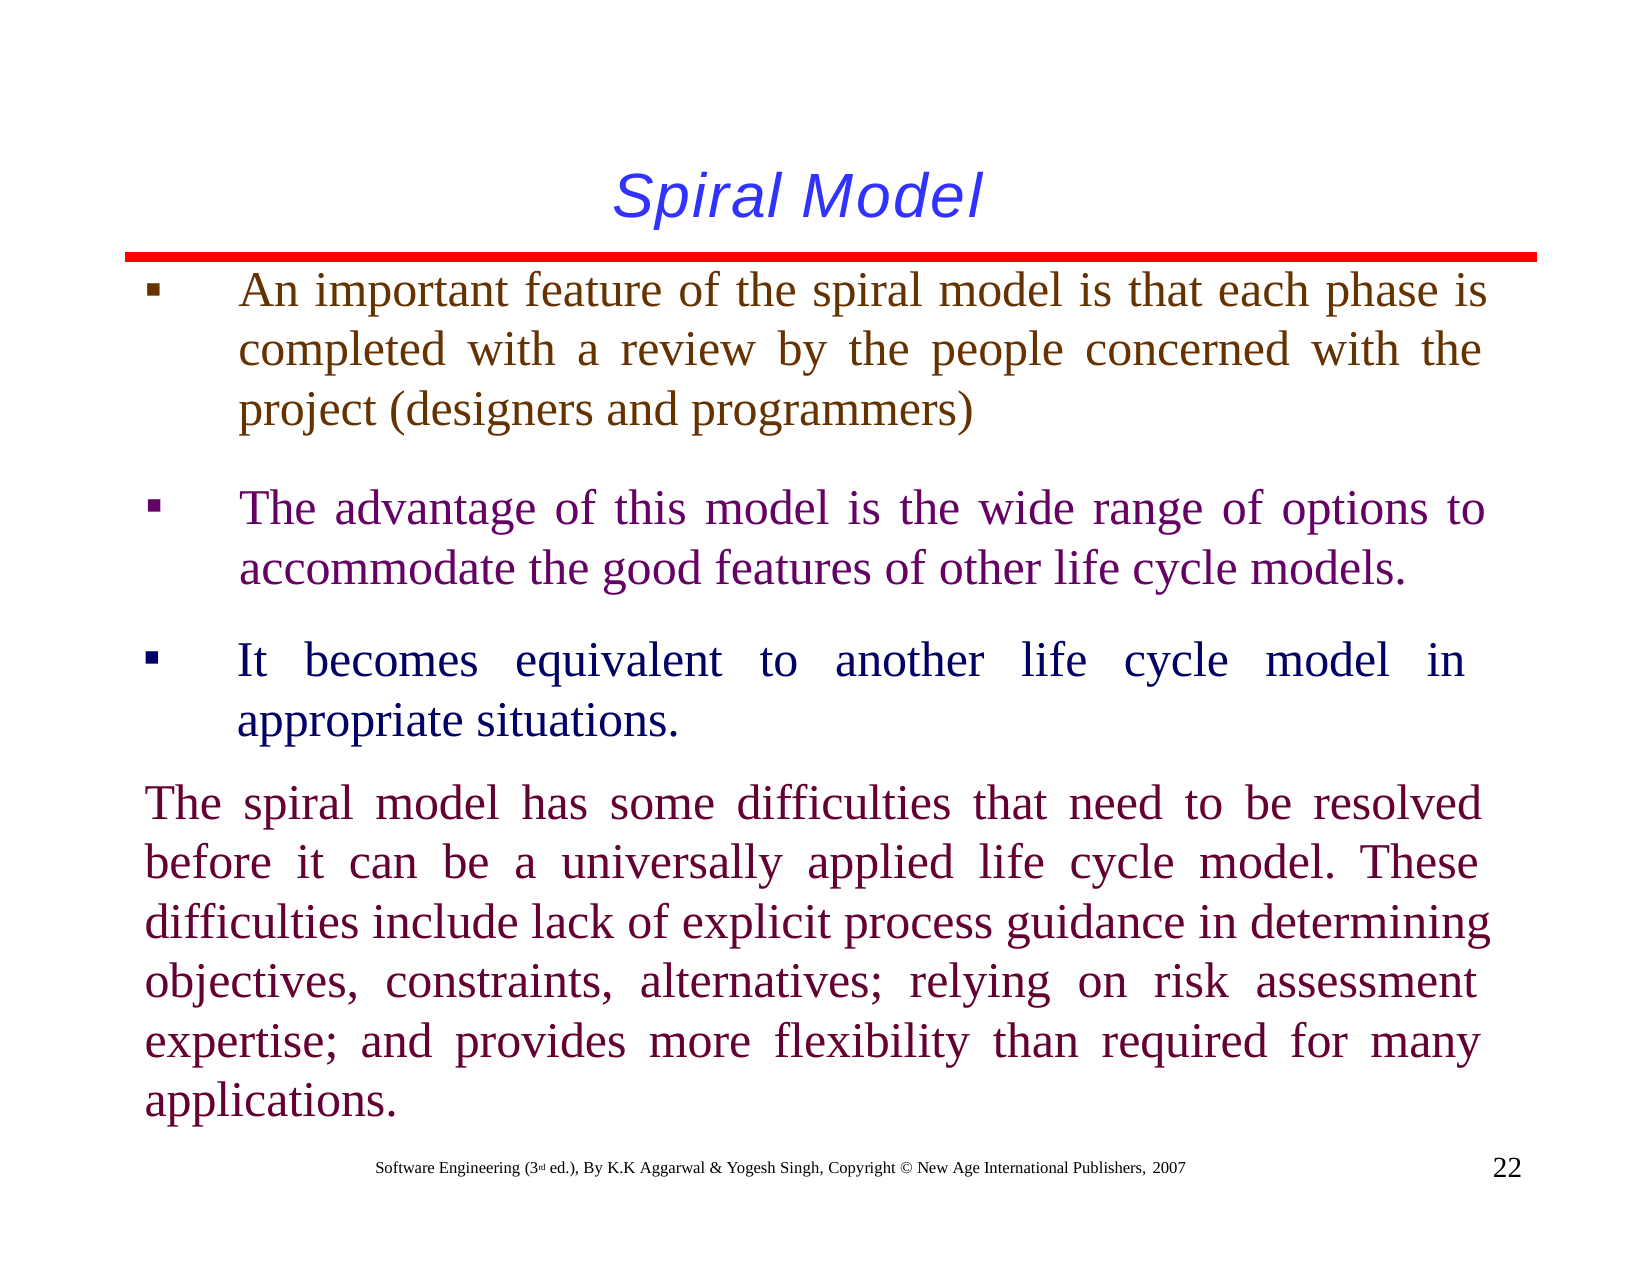

# Spiral Model

An important feature of the spiral model is that each phase is  completed with a review by the people concerned with the  project (designers and programmers)
The advantage of this model is the wide range of options to  accommodate the good features of other life cycle models.
It becomes equivalent to another life cycle model in  appropriate situations.
The spiral model has some difficulties that need to be resolved  before it can be a universally applied life cycle model. These  difficulties include lack of explicit process guidance in determining  objectives, constraints, alternatives; relying on risk assessment  expertise; and provides more flexibility than required for many  applications.
22
Software Engineering (3rd  ed.), By K.K Aggarwal & Yogesh Singh, Copyright © New Age International Publishers, 2007